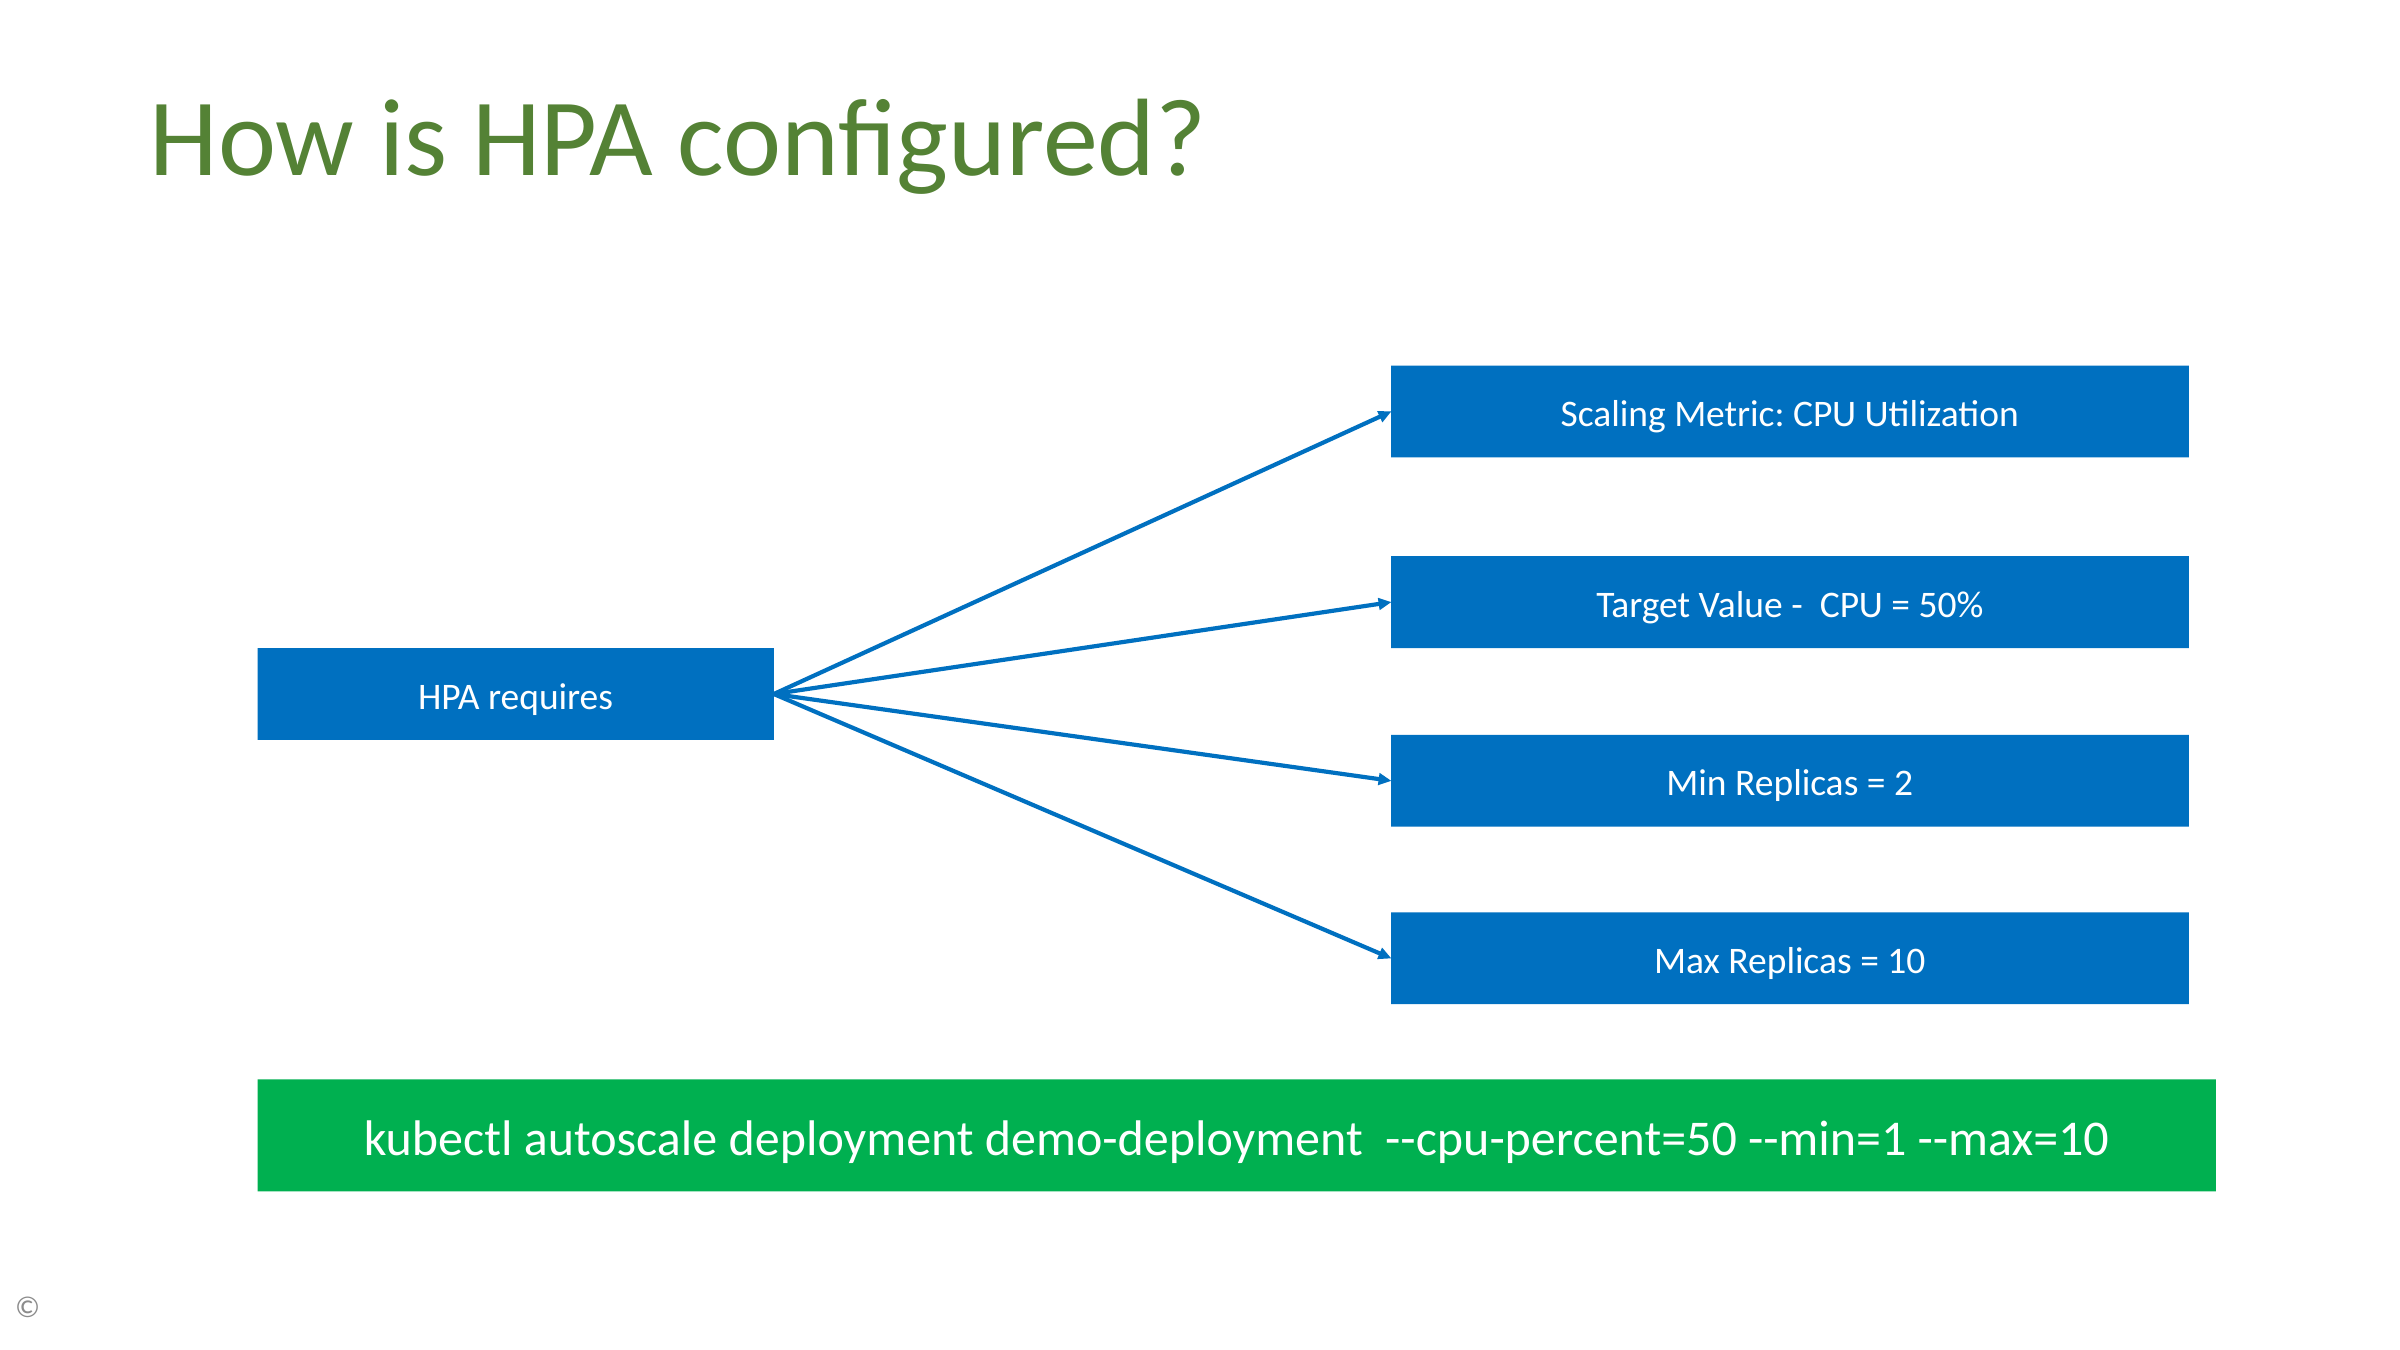

# How is HPA configured?
Scaling Metric: CPU Utilization
Target Value -  CPU = 50%
HPA requires
Min Replicas = 2
Max Replicas = 10
kubectl autoscale deployment demo-deployment  --cpu-percent=50 --min=1 --max=10
©